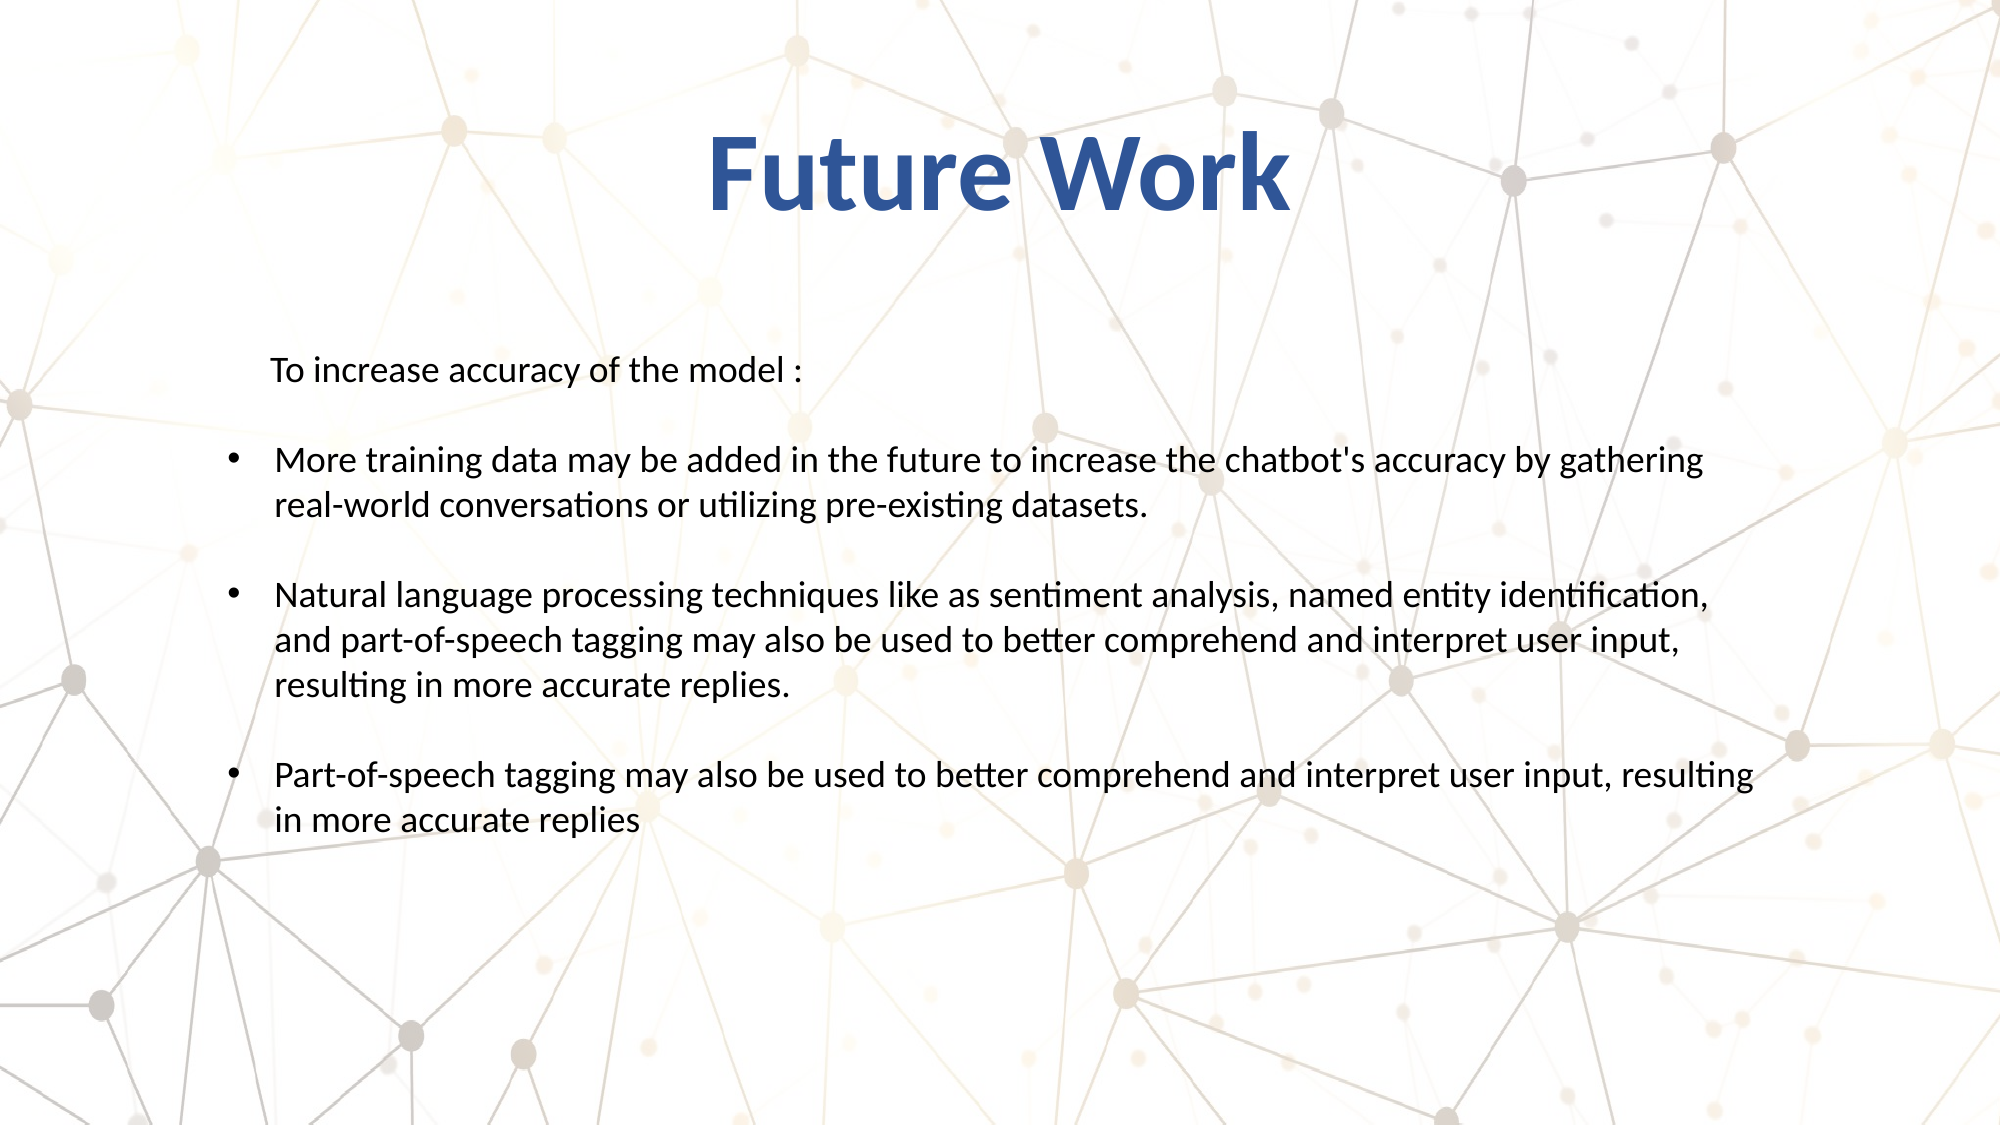

Future Work
     To increase accuracy of the model :

More training data may be added in the future to increase the chatbot's accuracy by gathering real-world conversations or utilizing pre-existing datasets.

Natural language processing techniques like as sentiment analysis, named entity identification, and part-of-speech tagging may also be used to better comprehend and interpret user input, resulting in more accurate replies.

Part-of-speech tagging may also be used to better comprehend and interpret user input, resulting in more accurate replies